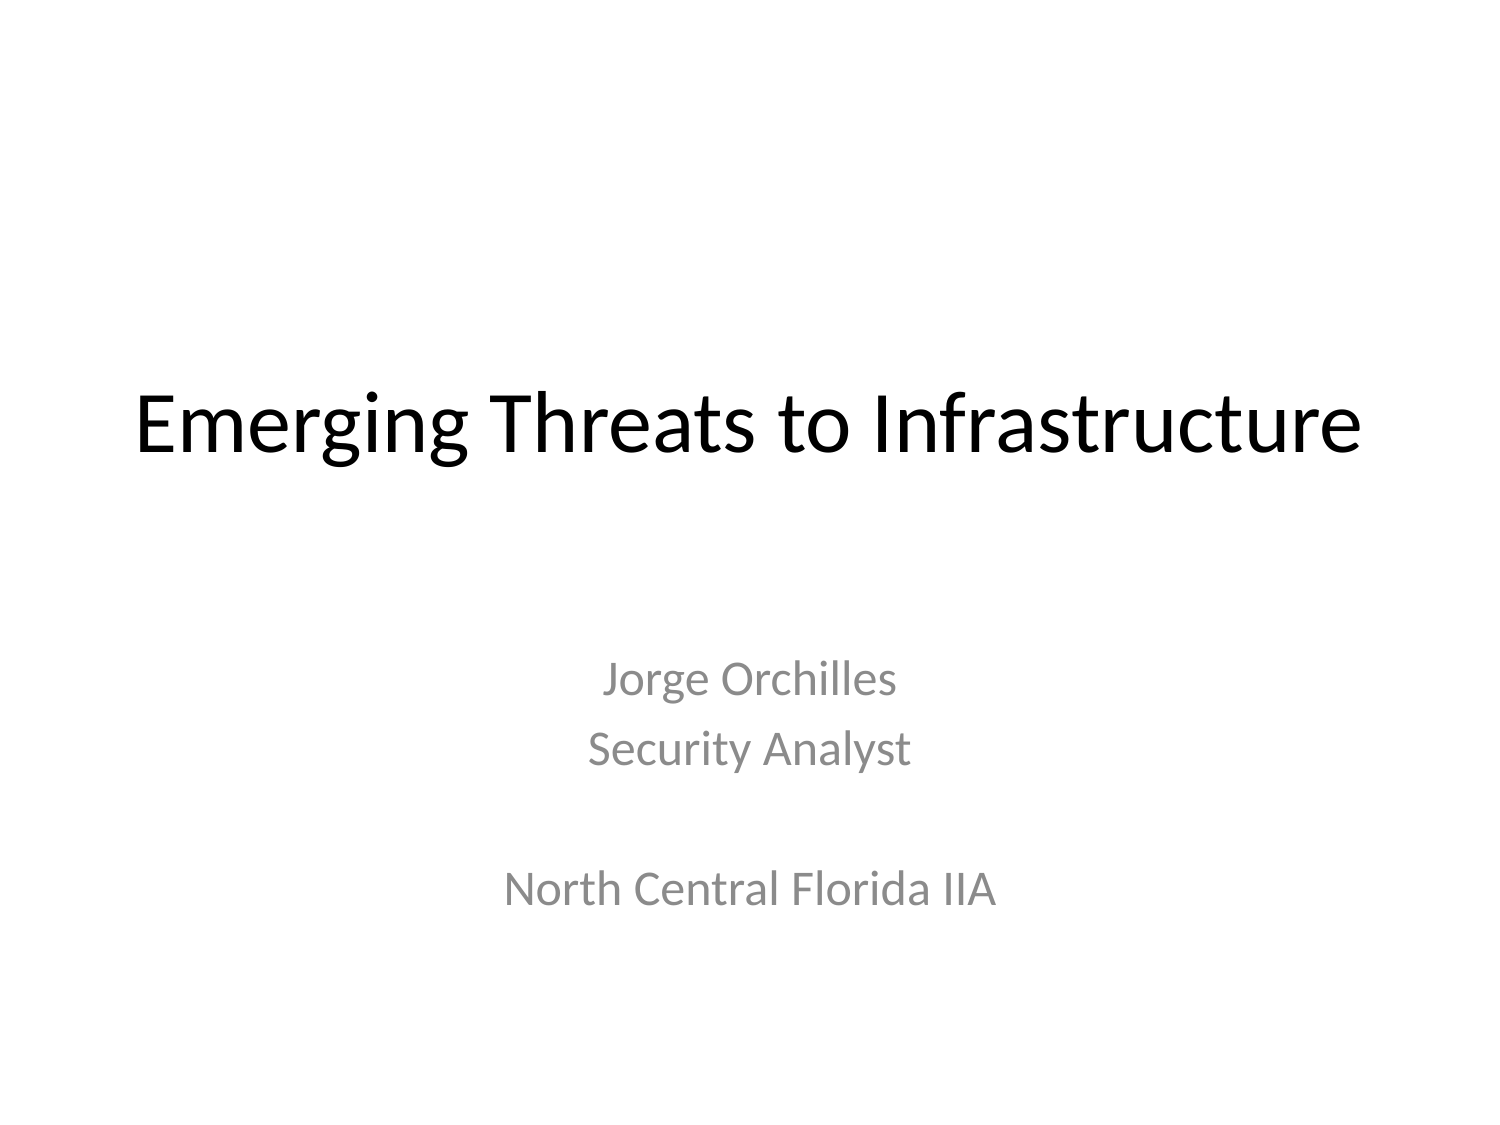

# Emerging Threats to Infrastructure
Jorge Orchilles
Security Analyst

North Central Florida IIA